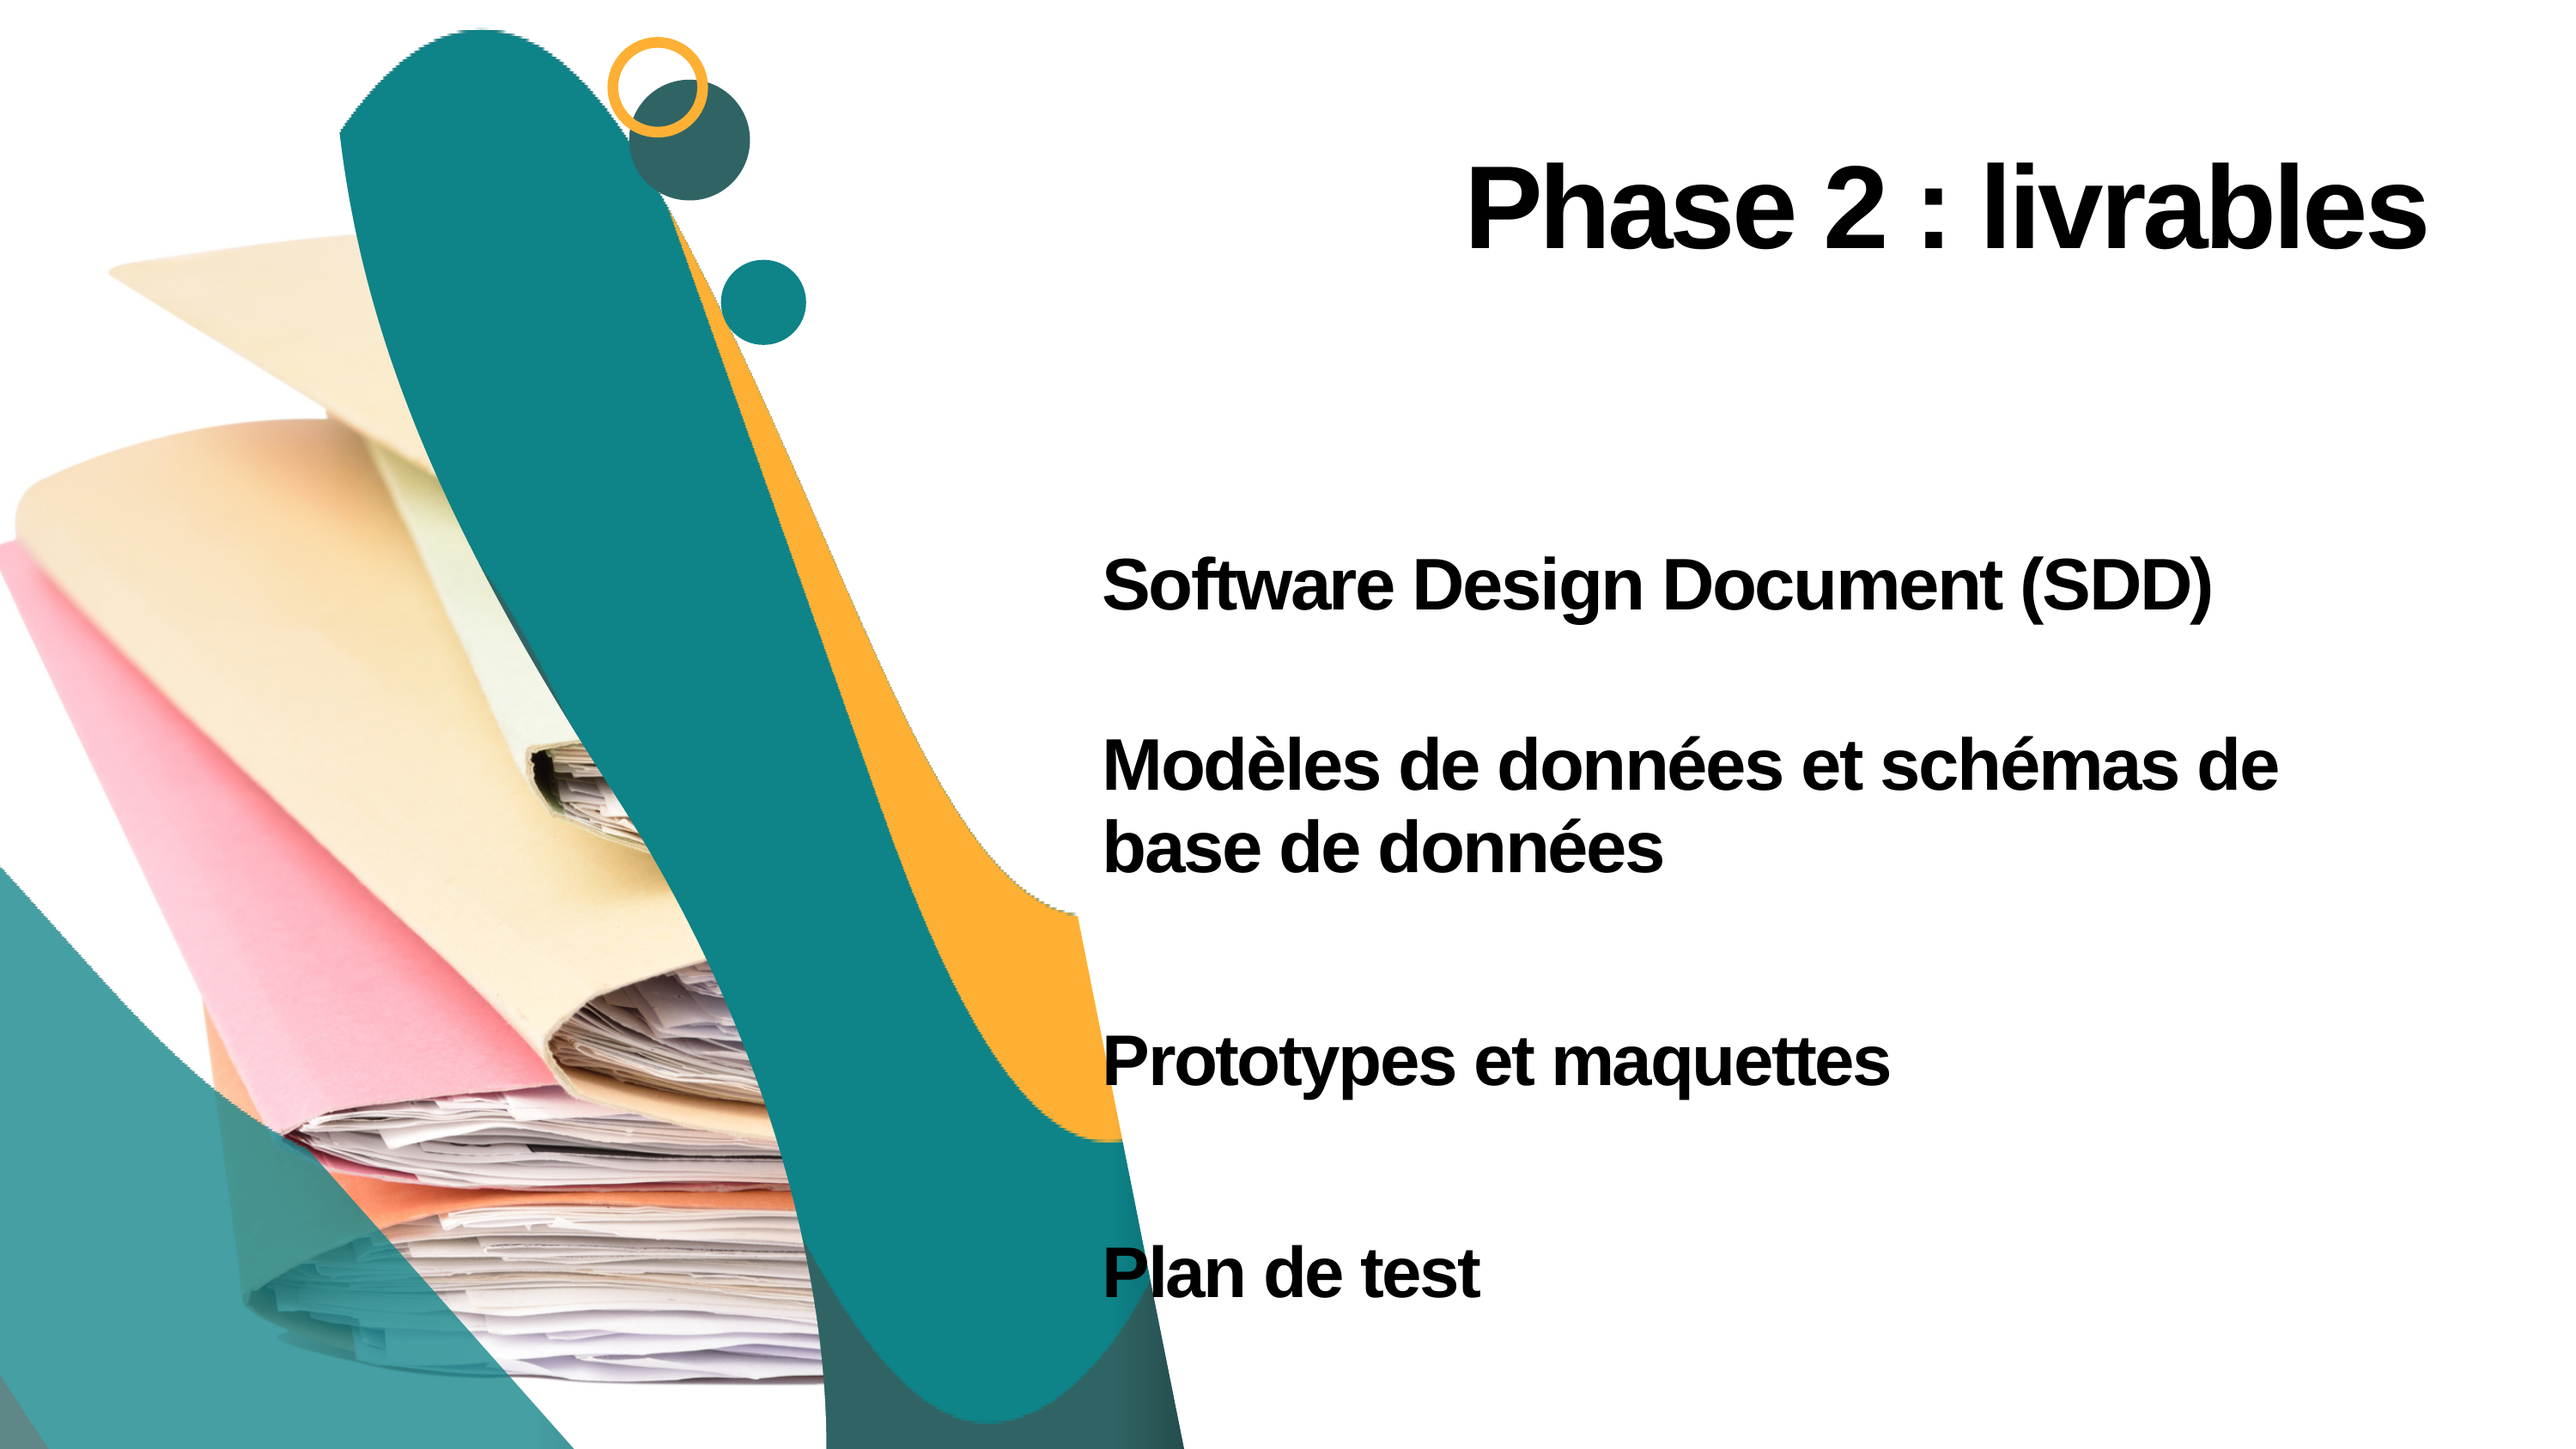

Phase 2 : livrables

Software Design Document (SDD)
Modèles de données et schémas de base de données

Prototypes et maquettes
Plan de test